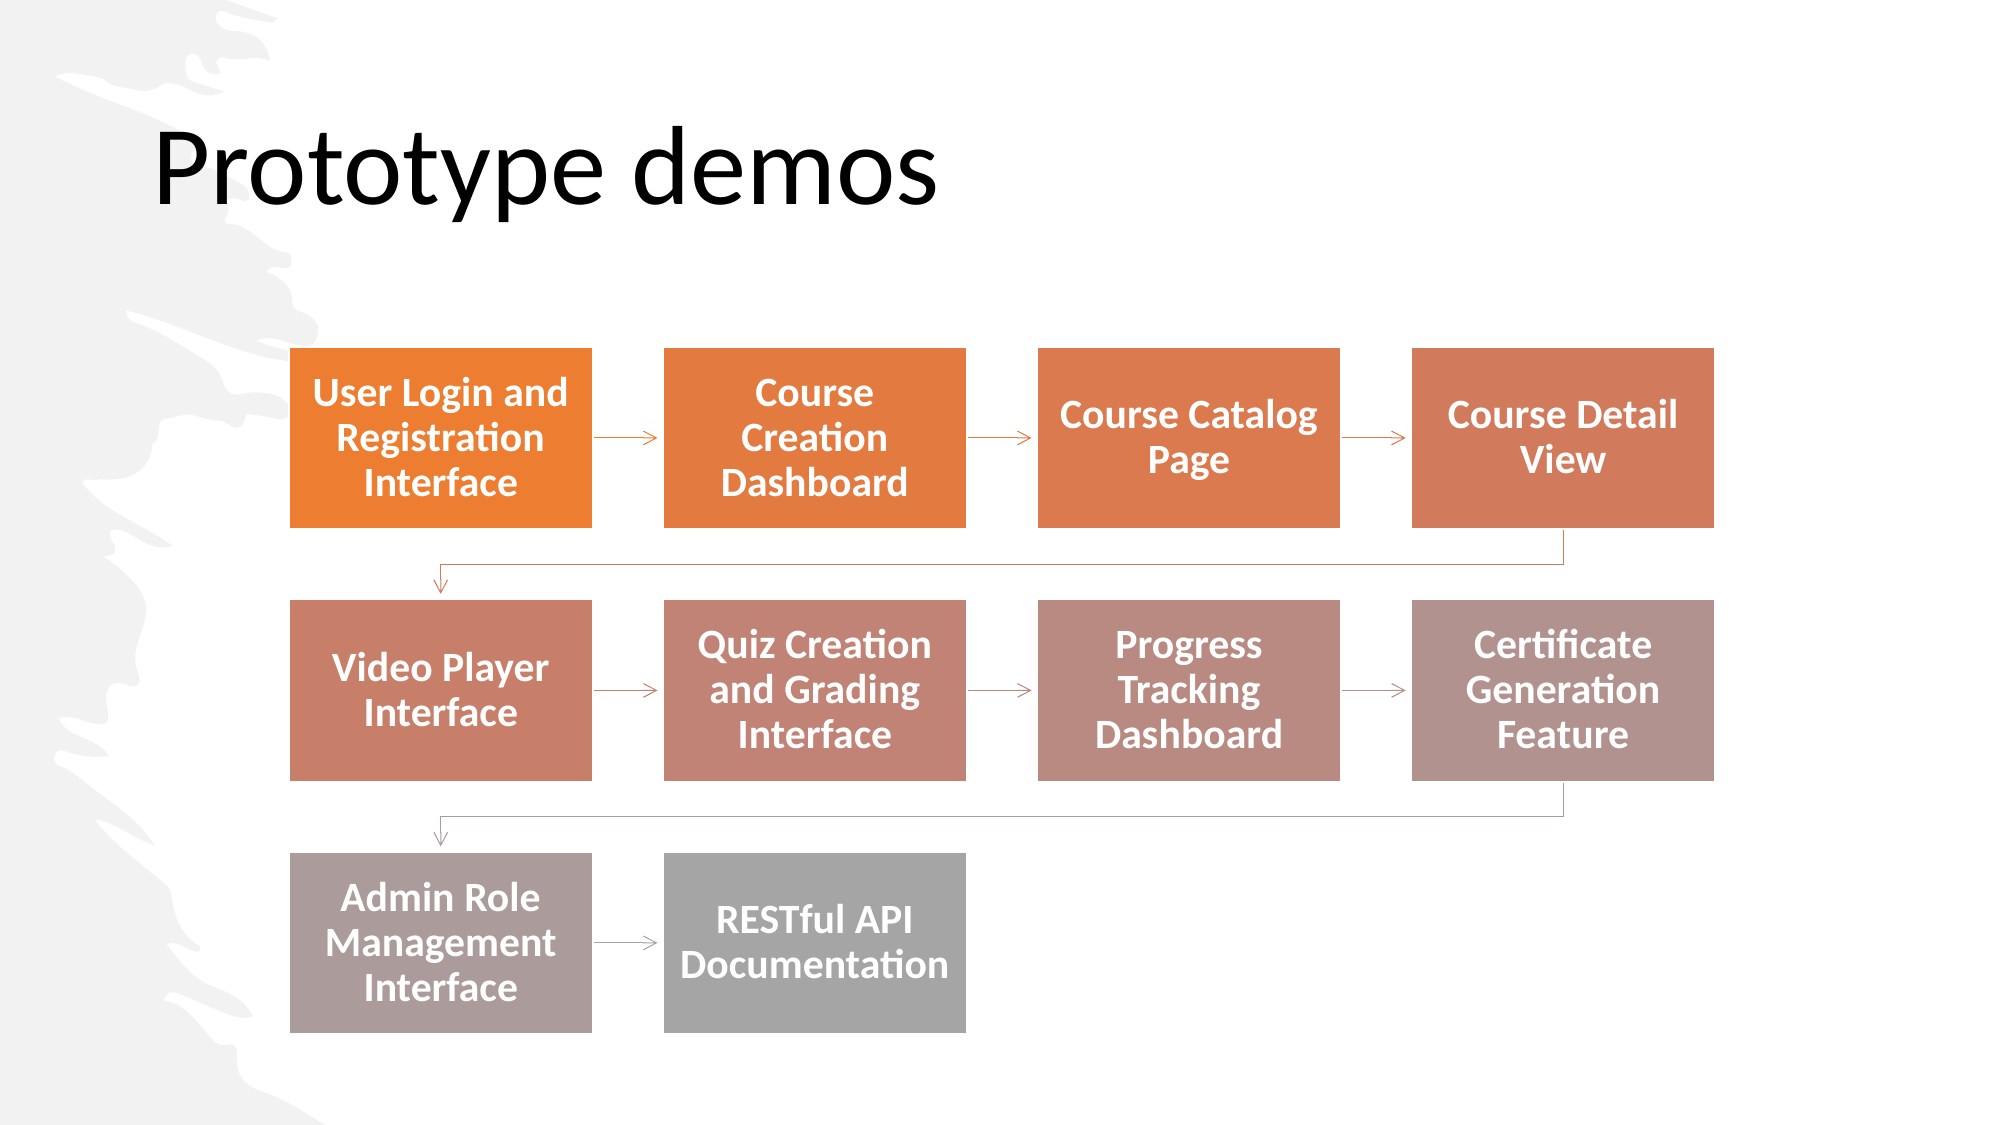

# Prototype demos

User Login and Registration Interface

Course Creation Dashboard

Course Catalog Page

Course Detail View

Video Player Interface

Quiz Creation and Grading Interface

Progress Tracking Dashboard

Certificate Generation Feature

Admin Role Management Interface
RESTful API Documentation